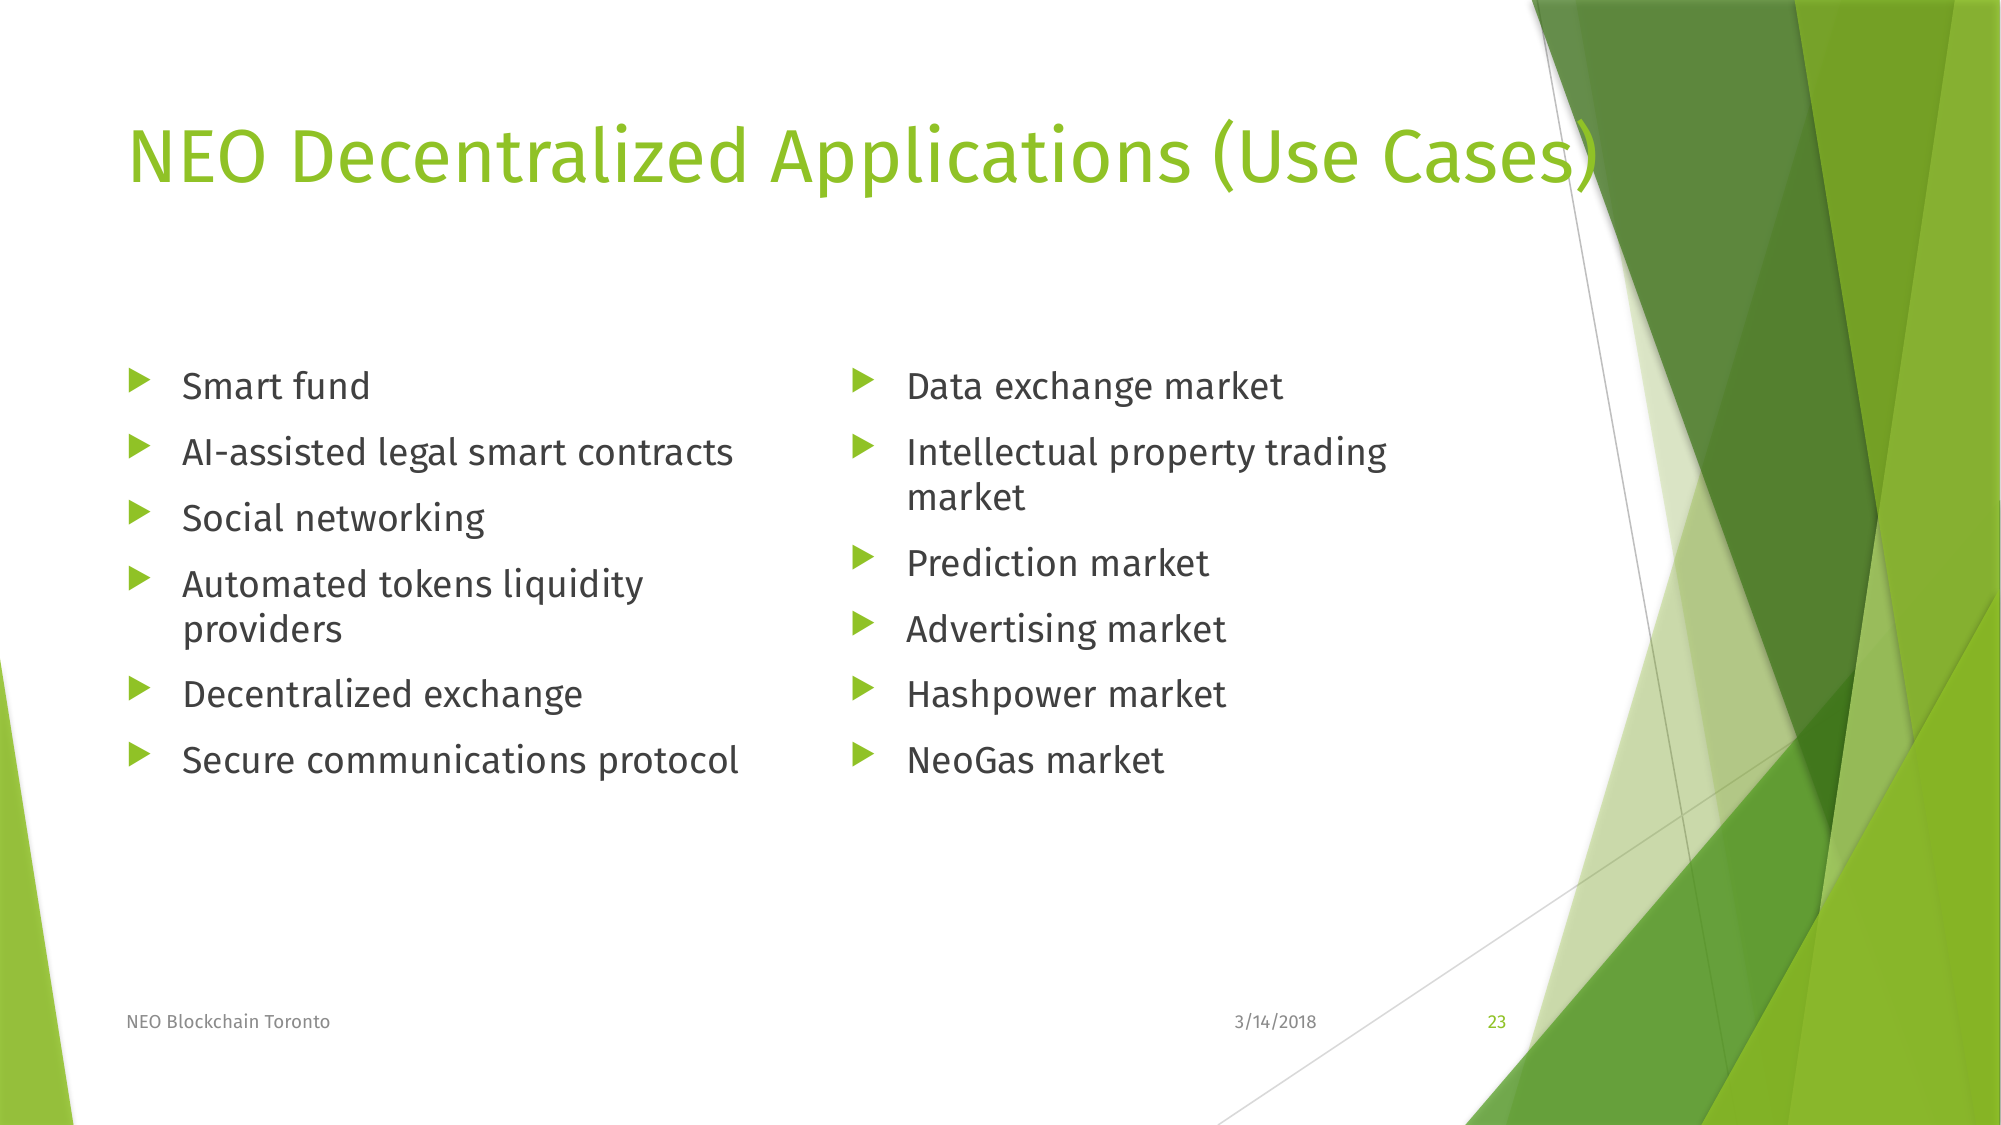

# NEO Decentralized Applications (Use Cases)
Smart fund
AI-assisted legal smart contracts
Social networking
Automated tokens liquidity providers
Decentralized exchange
Secure communications protocol
Data exchange market
Intellectual property trading market
Prediction market
Advertising market
Hashpower market
NeoGas market

NEO Blockchain Toronto
3/14/2018
23